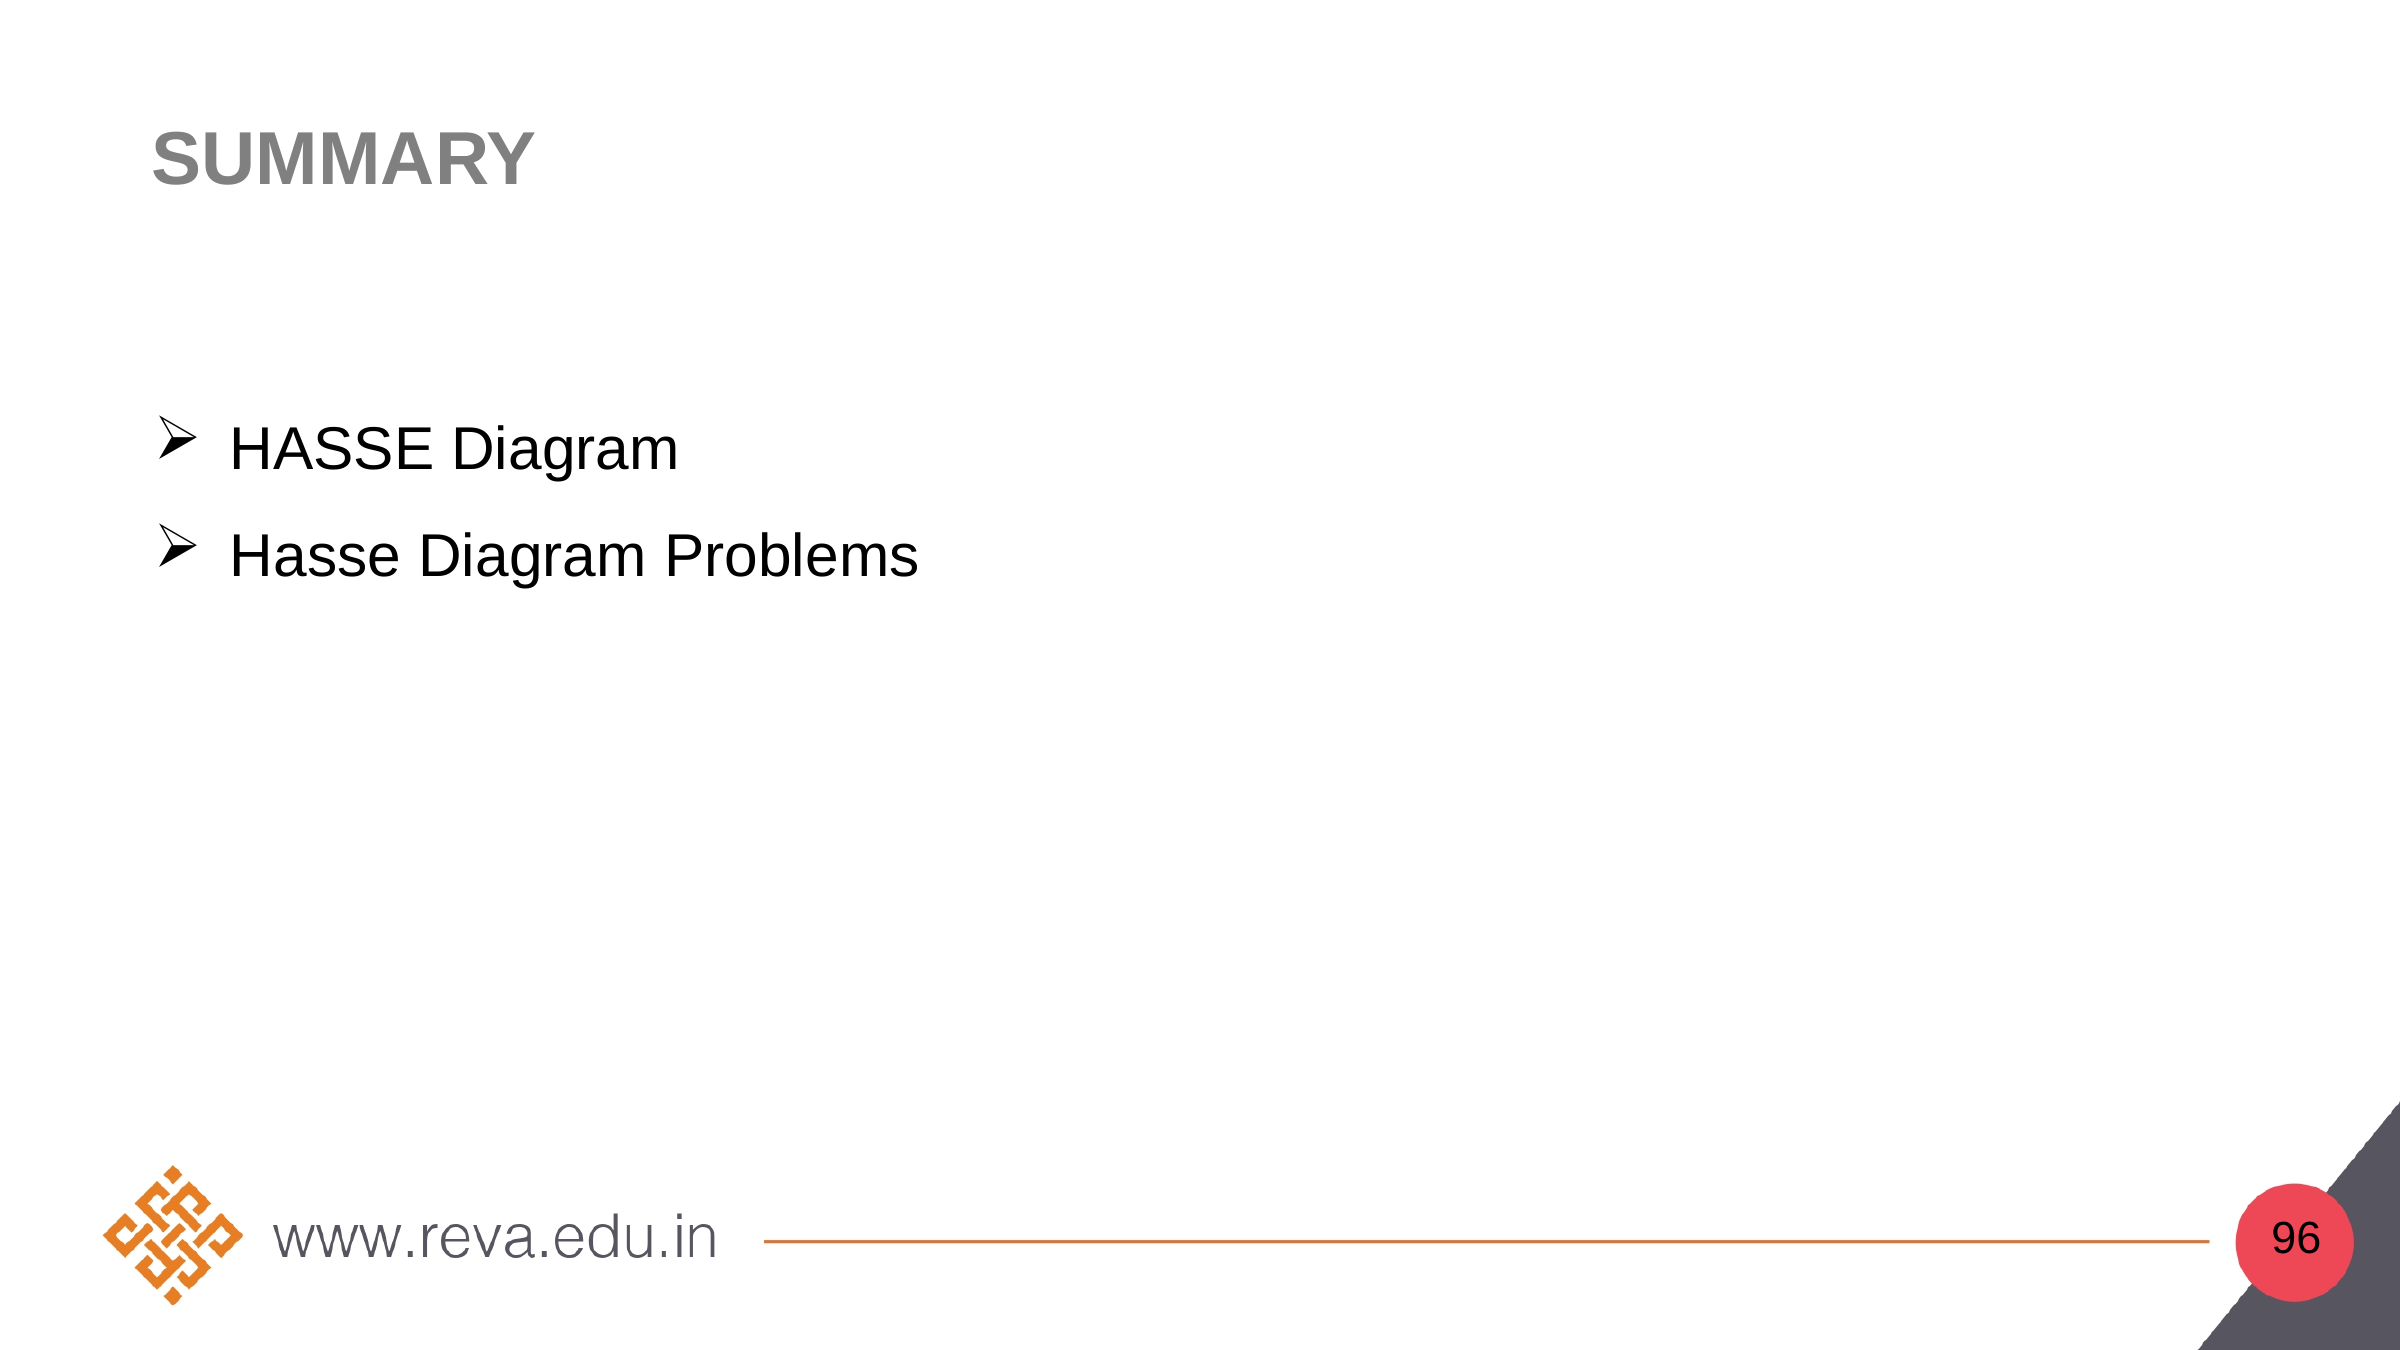

# SUMMARY
HASSE Diagram
Hasse Diagram Problems
96